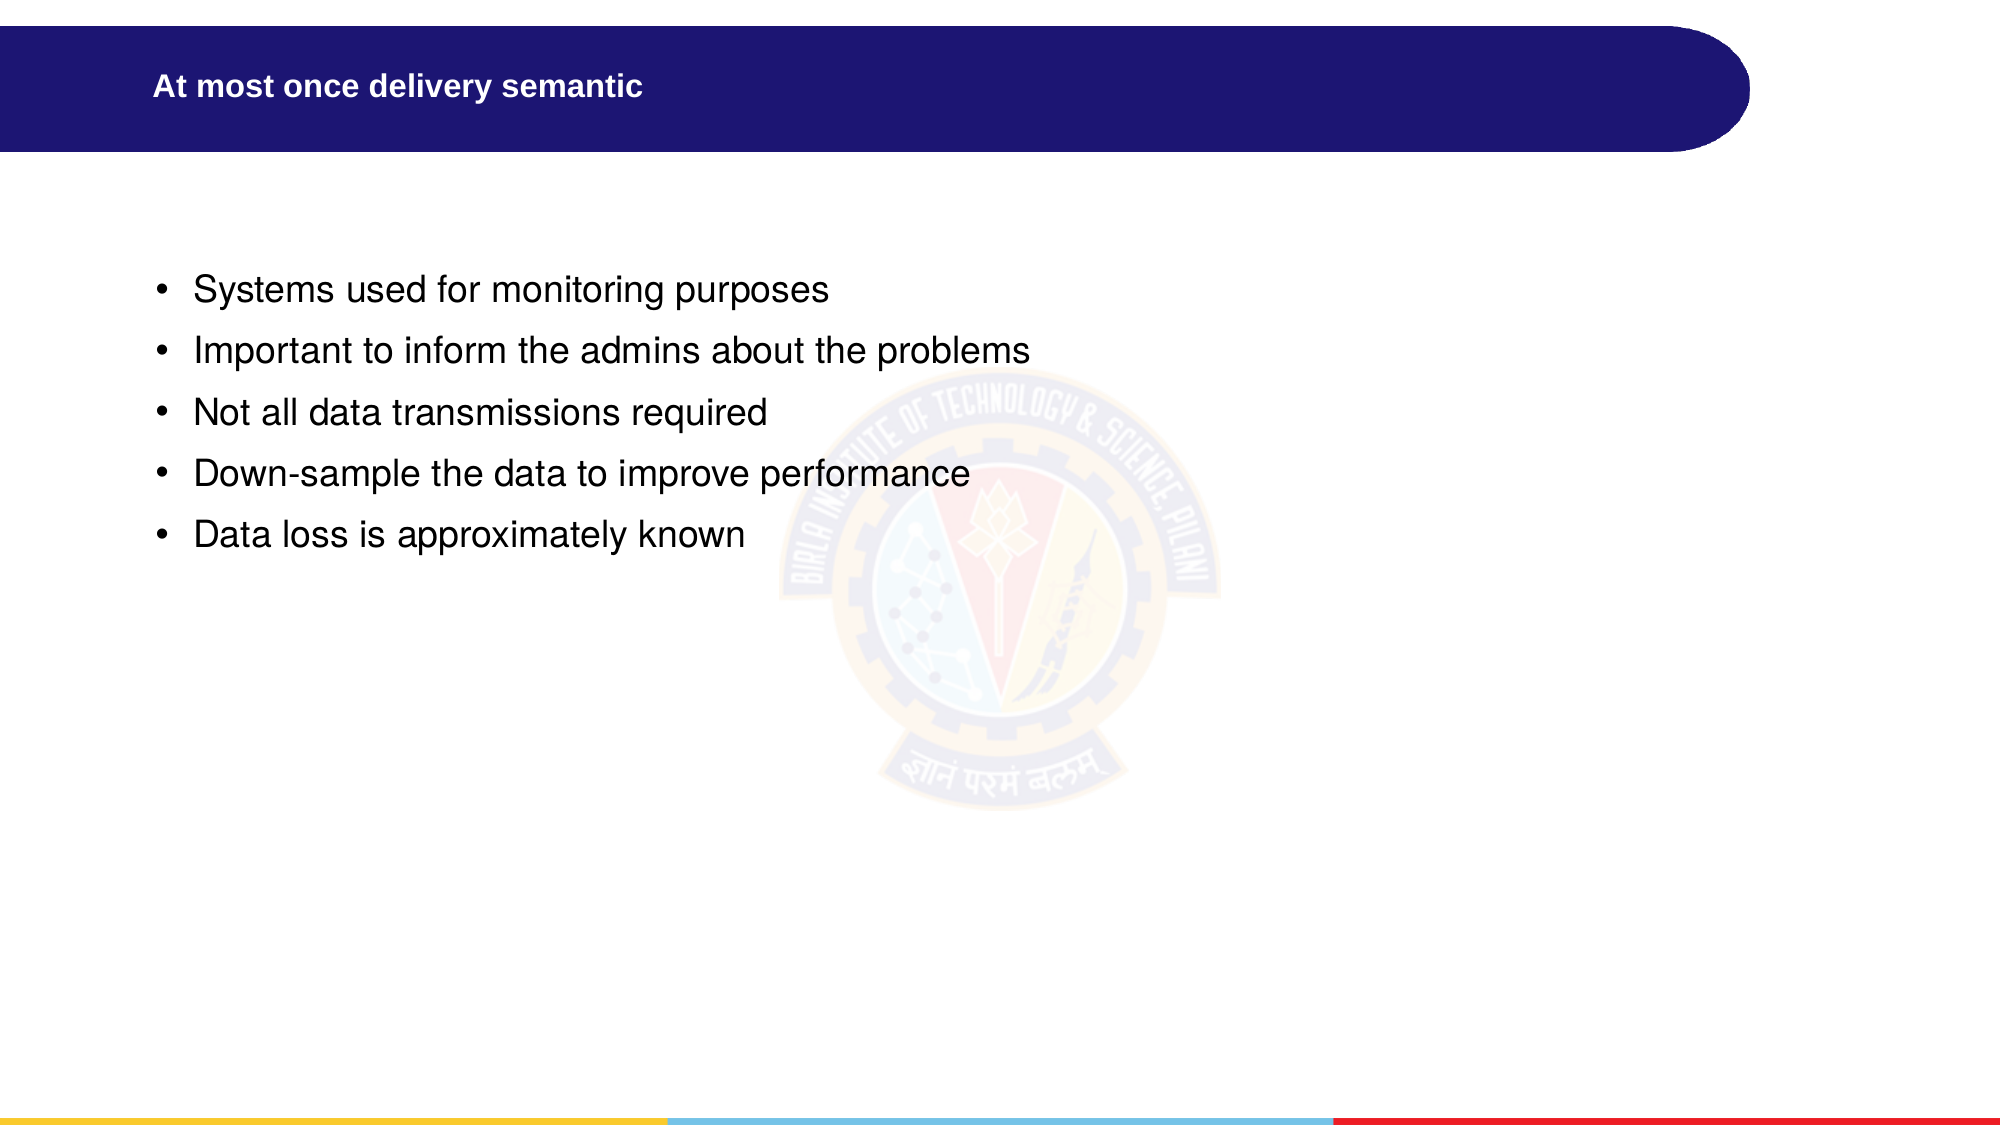

# At most once delivery semantic

Systems used for monitoring purposes
Important to inform the admins about the problems
Not all data transmissions required
Down-sample the data to improve performance
Data loss is approximately known